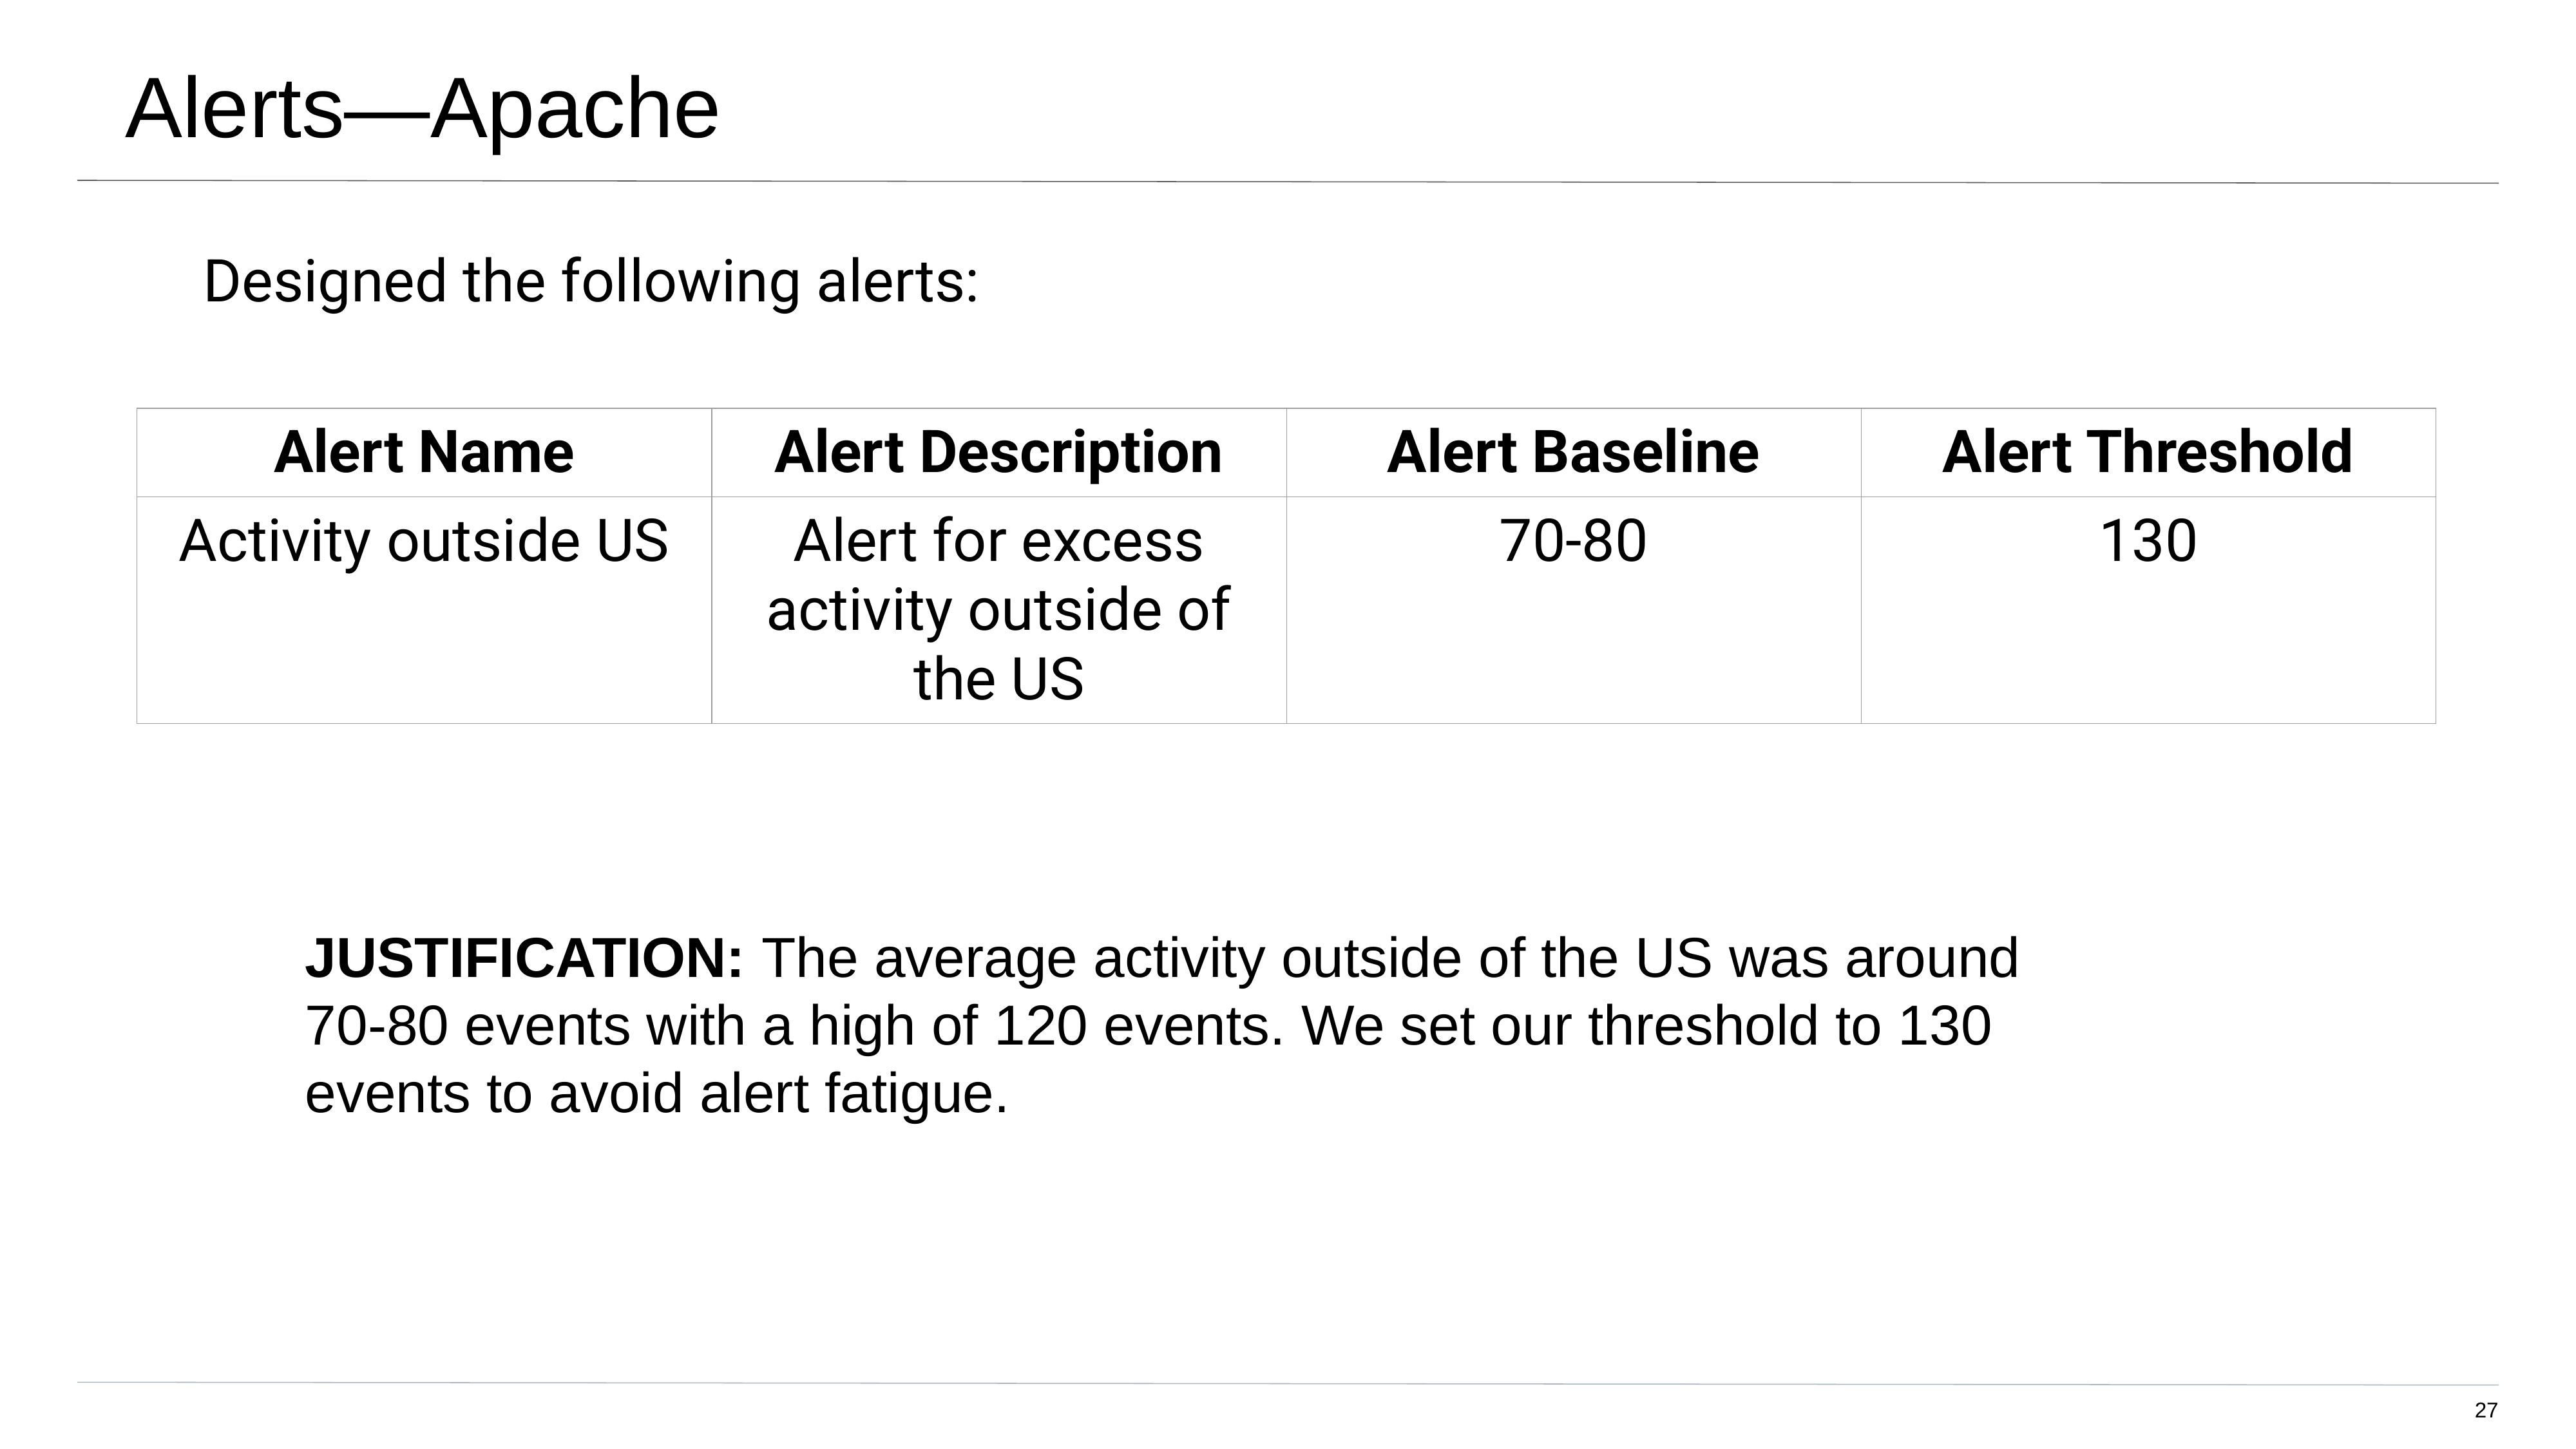

# Alerts—Apache
Designed the following alerts:

| Alert Name | Alert Description | Alert Baseline | Alert Threshold |
| --- | --- | --- | --- |
| Activity outside US | Alert for excess activity outside of the US | 70-80 | 130 |
JUSTIFICATION: The average activity outside of the US was around 70-80 events with a high of 120 events. We set our threshold to 130 events to avoid alert fatigue.
27